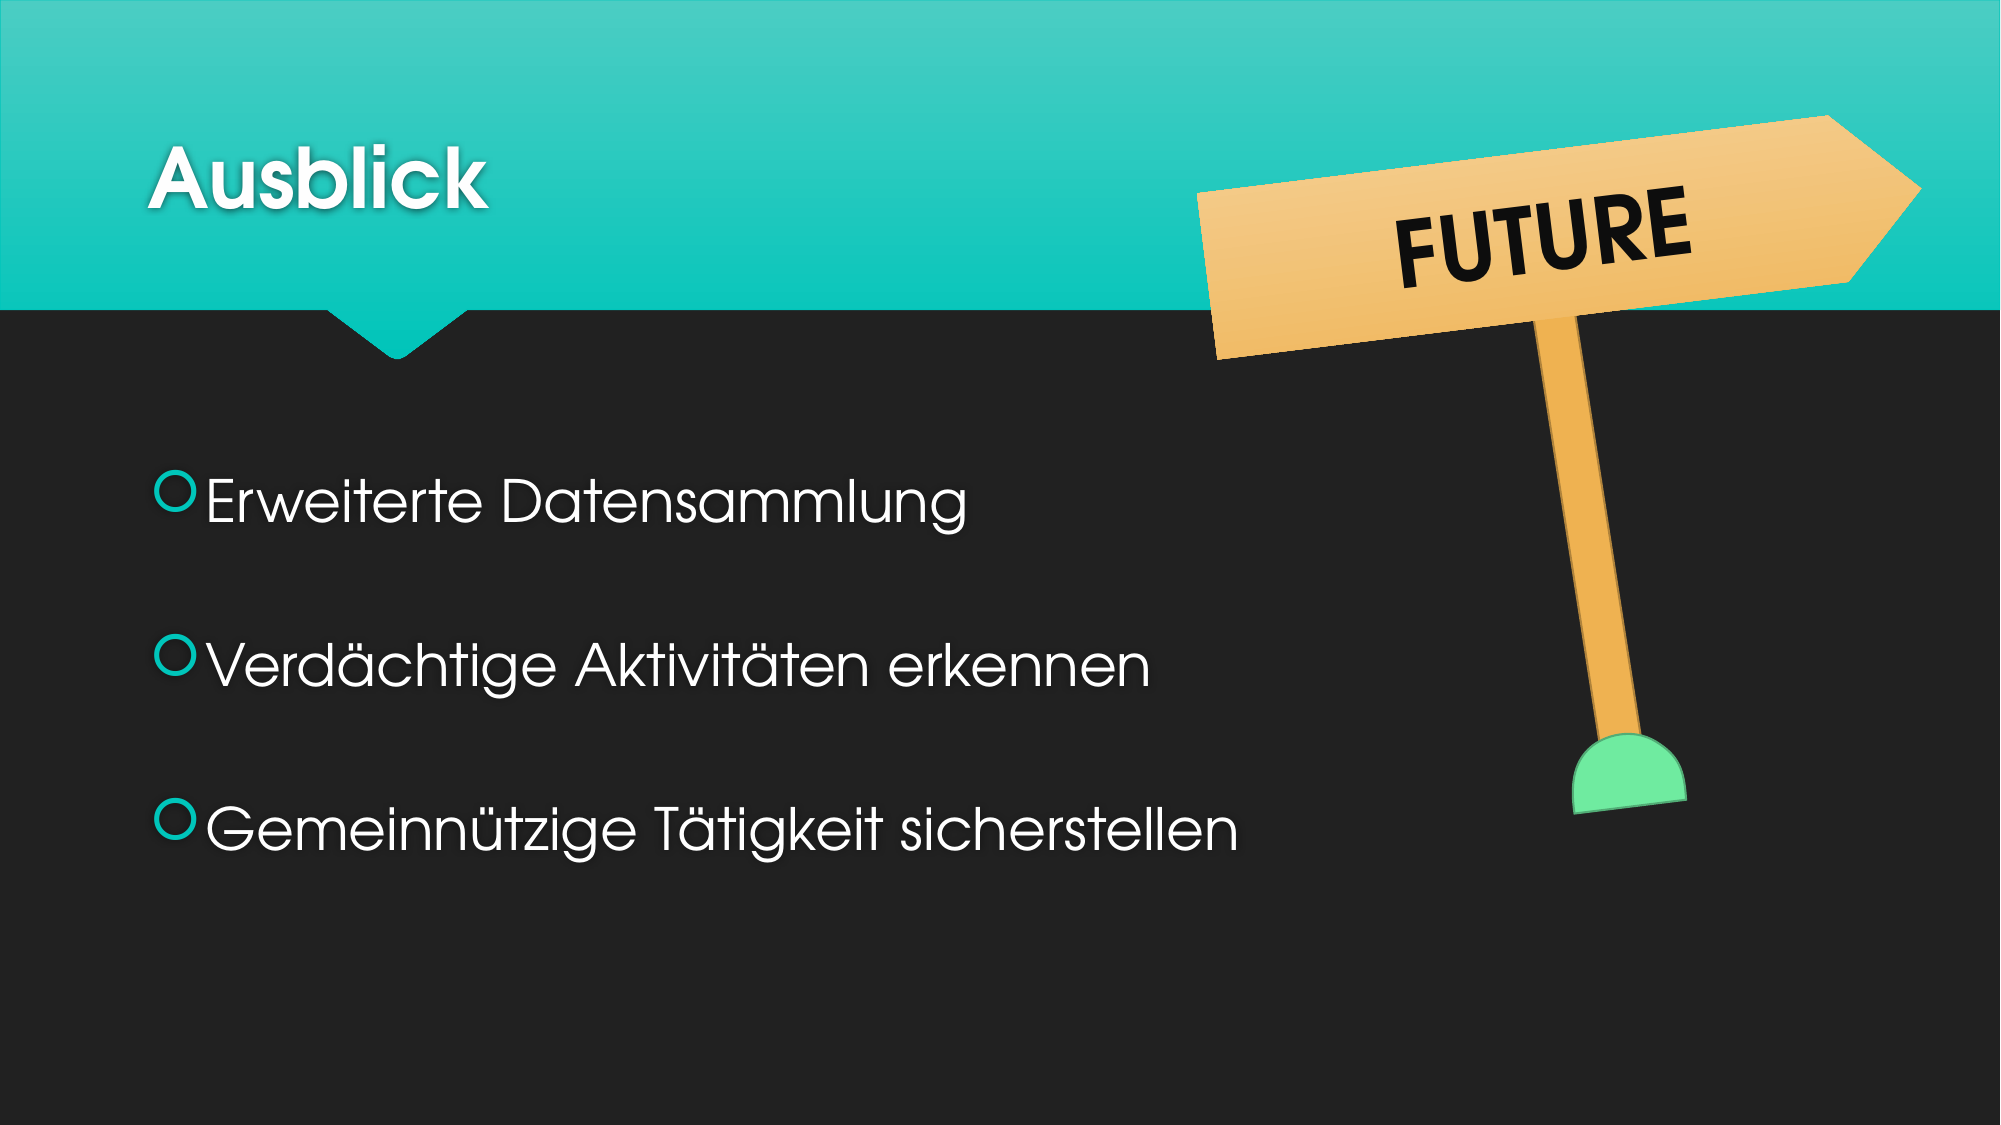

# Ausblick
FUTURE

Erweiterte Datensammlung
Verdächtige Aktivitäten erkennen
Gemeinnützige Tätigkeit sicherstellen